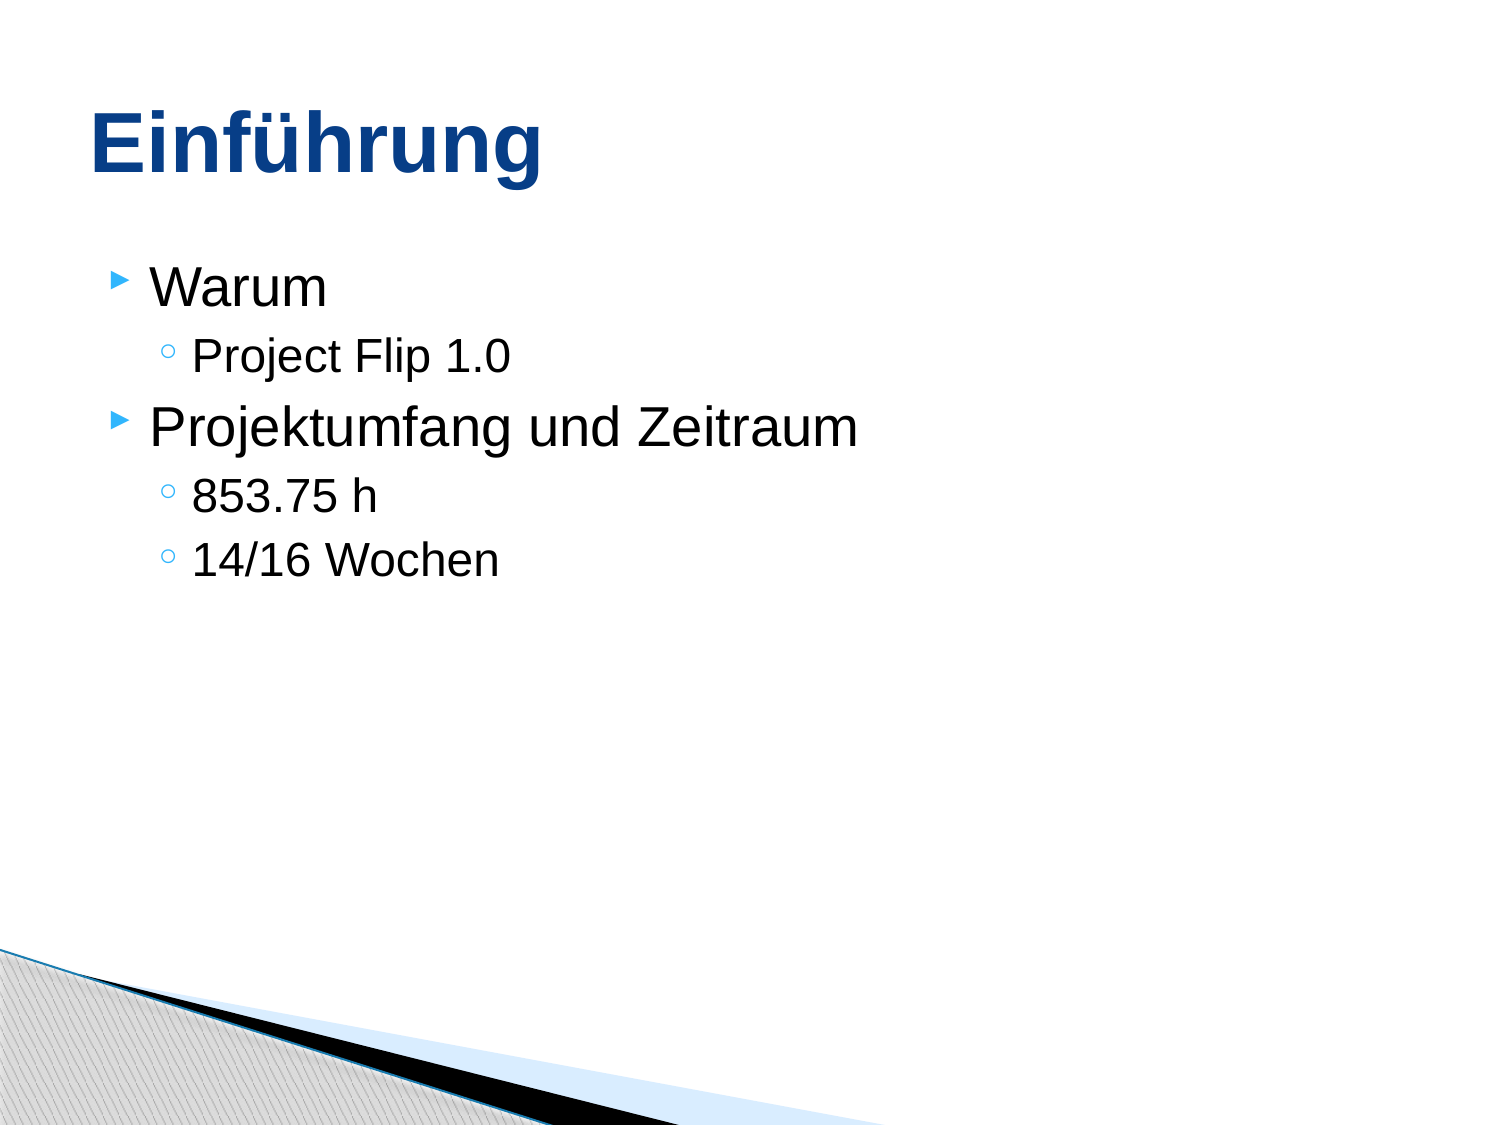

# Einführung
Warum
Project Flip 1.0
Projektumfang und Zeitraum
853.75 h
14/16 Wochen